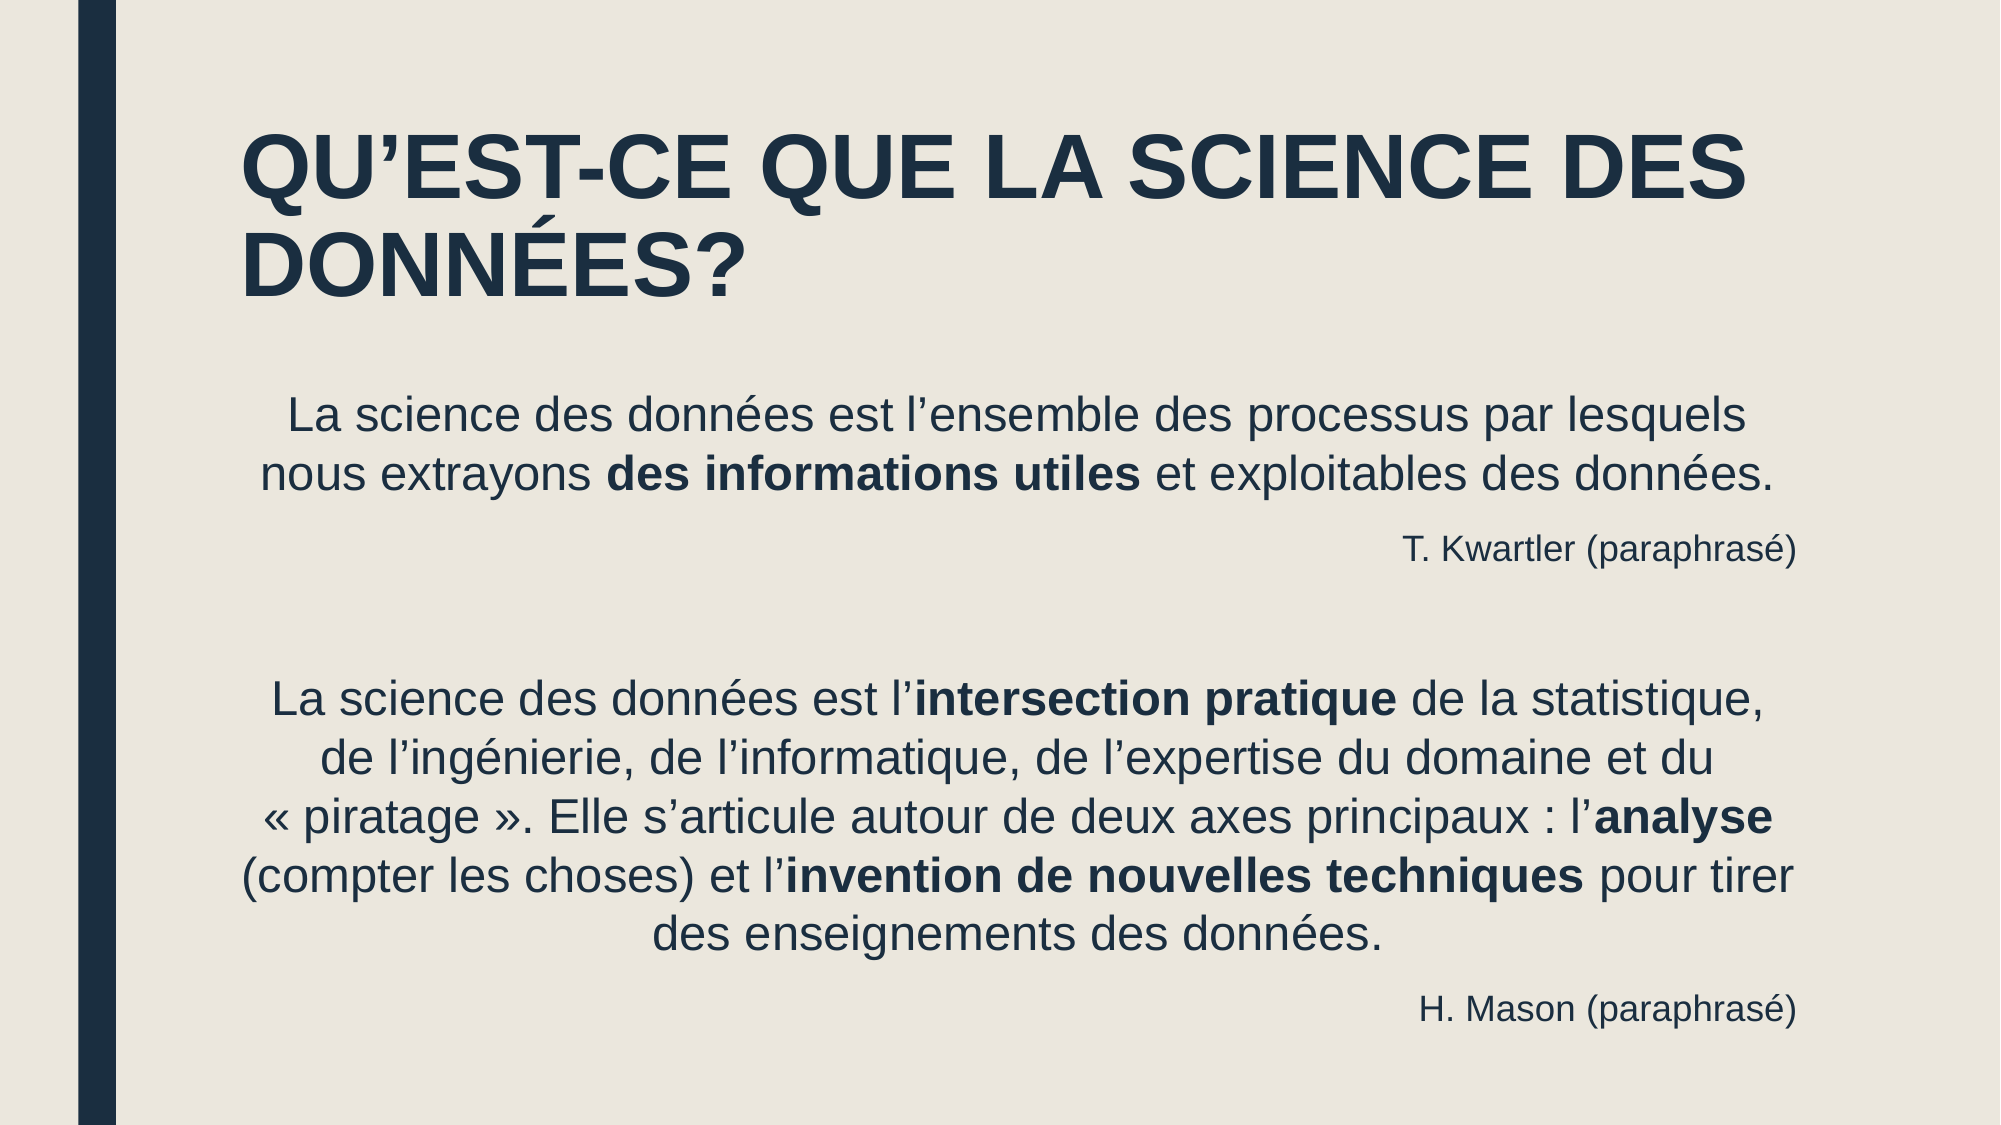

# QU’EST-CE QUE LA SCIENCE DES DONNÉES?
La science des données est l’ensemble des processus par lesquels nous extrayons des informations utiles et exploitables des données.
T. Kwartler (paraphrasé)

La science des données est l’intersection pratique de la statistique, de l’ingénierie, de l’informatique, de l’expertise du domaine et du « piratage ». Elle s’articule autour de deux axes principaux : l’analyse (compter les choses) et l’invention de nouvelles techniques pour tirer des enseignements des données.
H. Mason (paraphrasé)